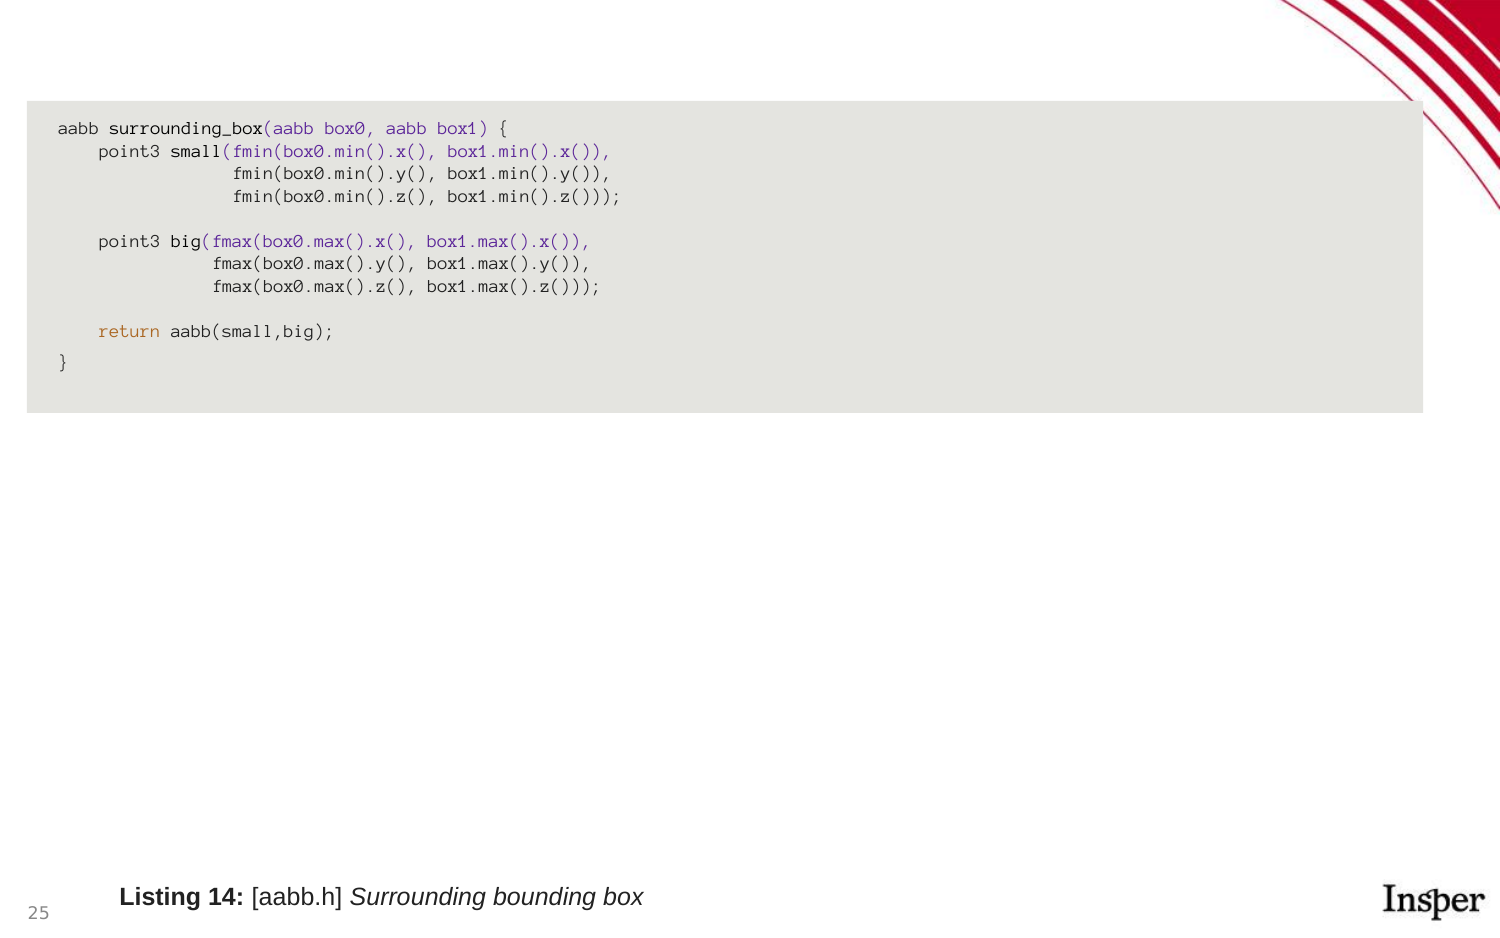

#
aabb surrounding_box(aabb box0, aabb box1) {
    point3 small(fmin(box0.min().x(), box1.min().x()),
                 fmin(box0.min().y(), box1.min().y()),
                 fmin(box0.min().z(), box1.min().z()));

    point3 big(fmax(box0.max().x(), box1.max().x()),
               fmax(box0.max().y(), box1.max().y()),
               fmax(box0.max().z(), box1.max().z()));

    return aabb(small,big);
}

Listing 14: [aabb.h] Surrounding bounding box
25